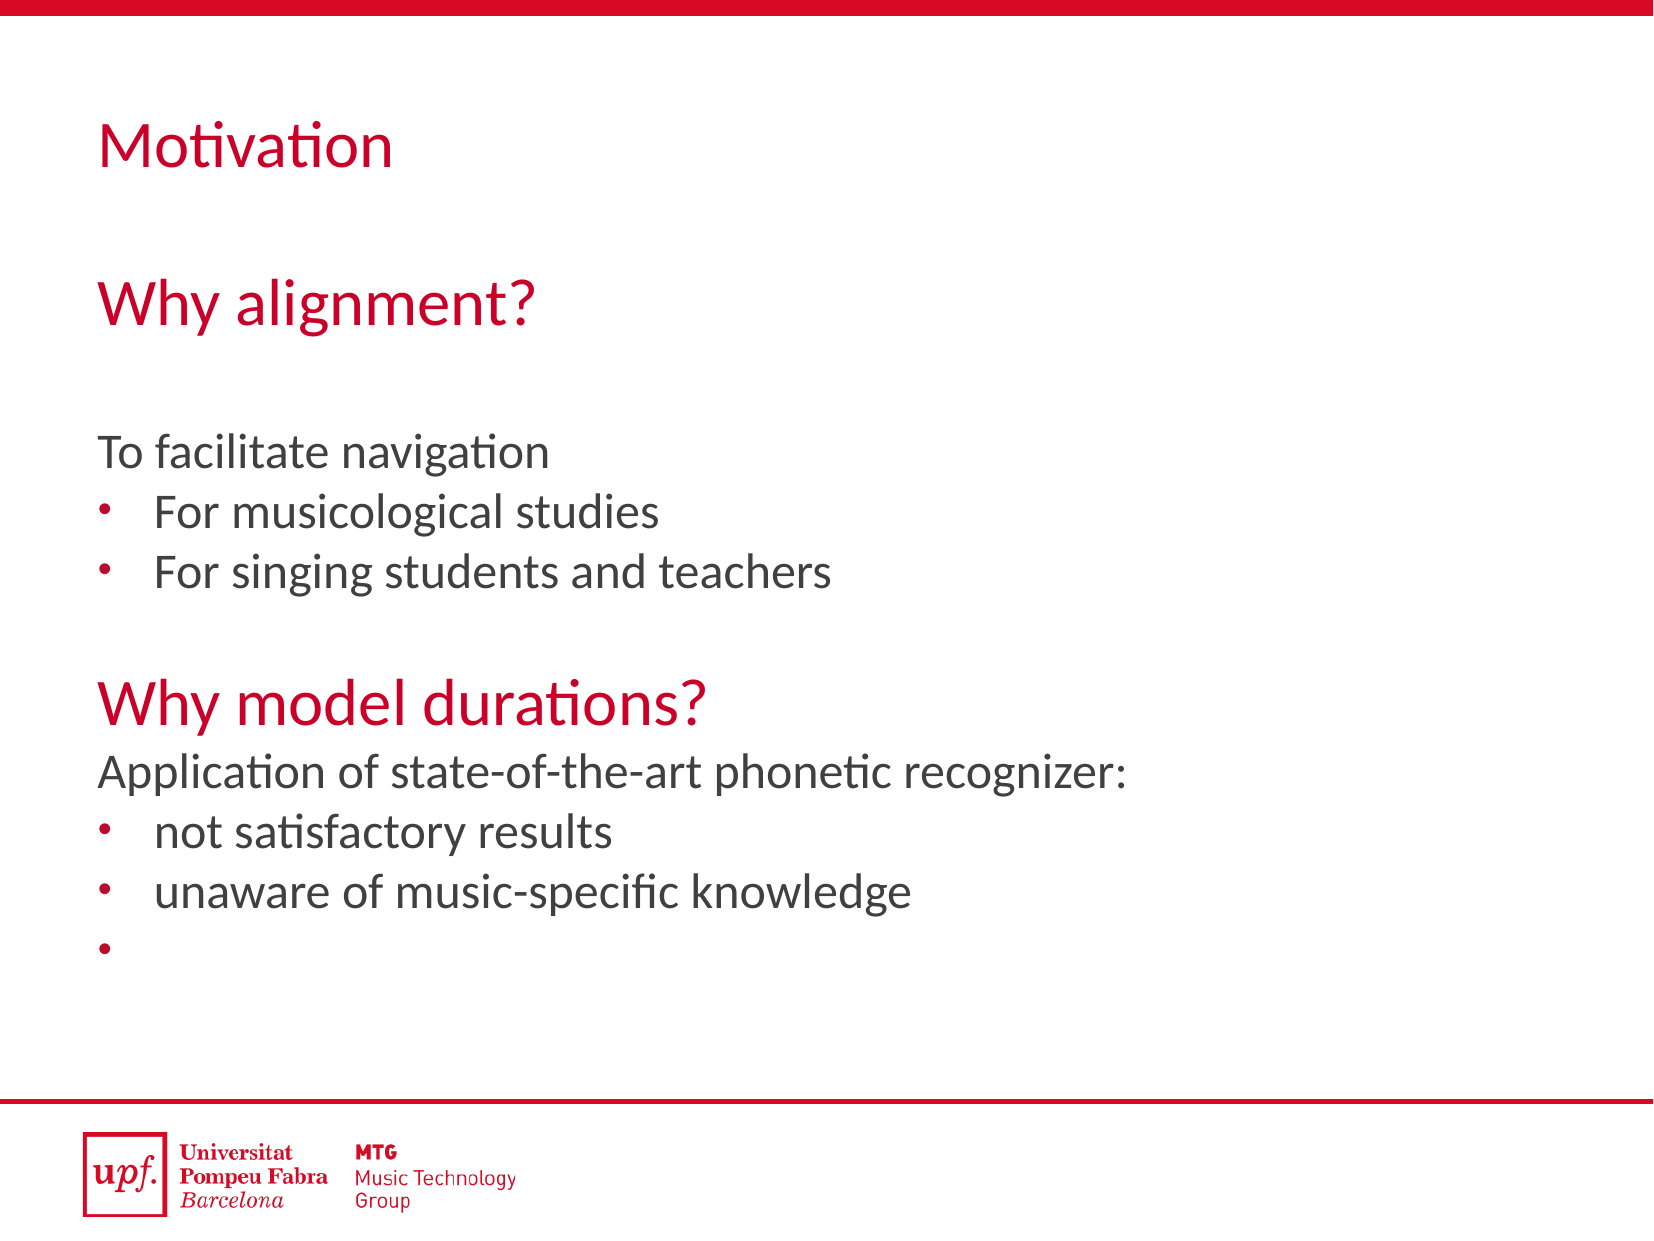

Motivation
Why alignment?

To facilitate navigation
For musicological studies
For singing students and teachers

Why model durations?
Application of state-of-the-art phonetic recognizer:
not satisfactory results
unaware of music-specific knowledge